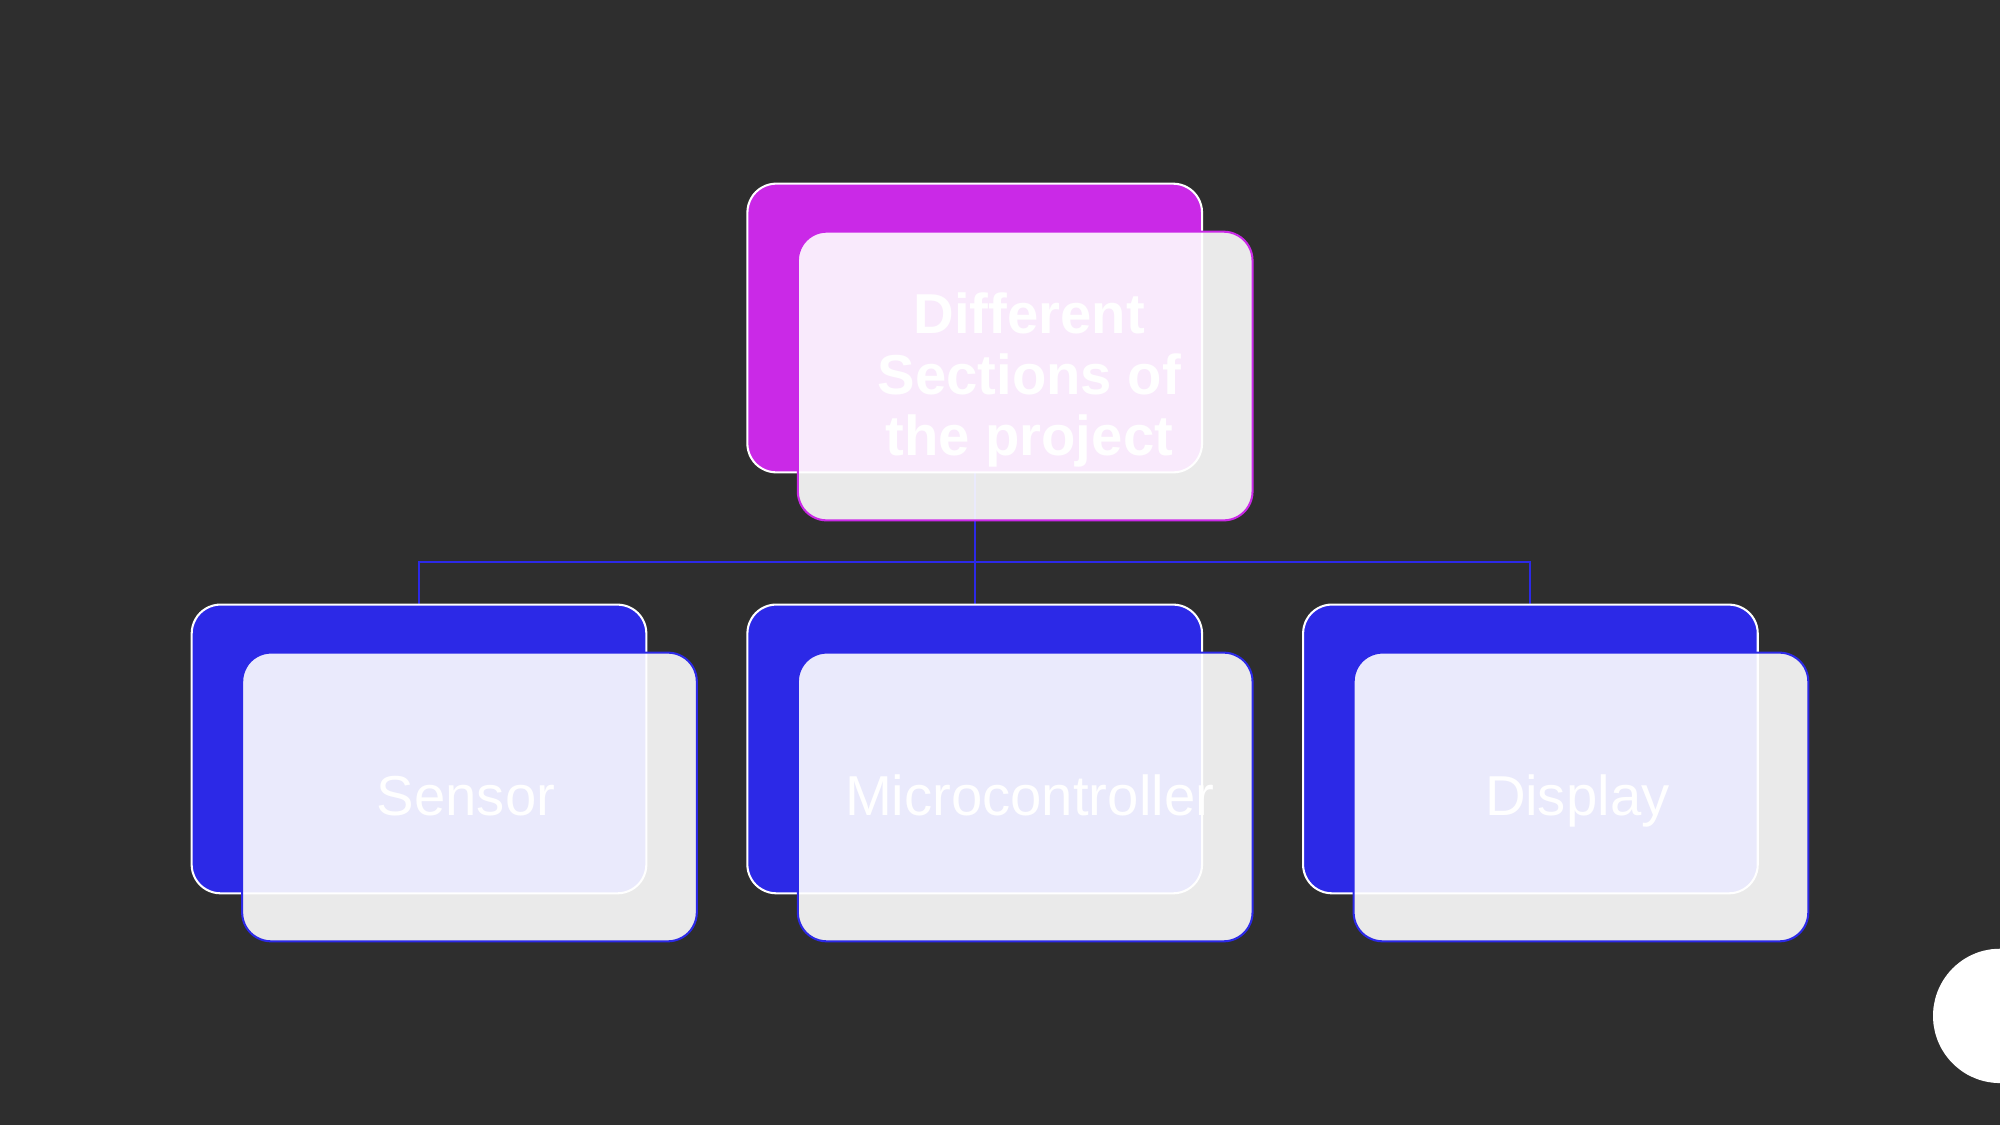

Different Sections of the project
Sensor
Microcontroller
Display